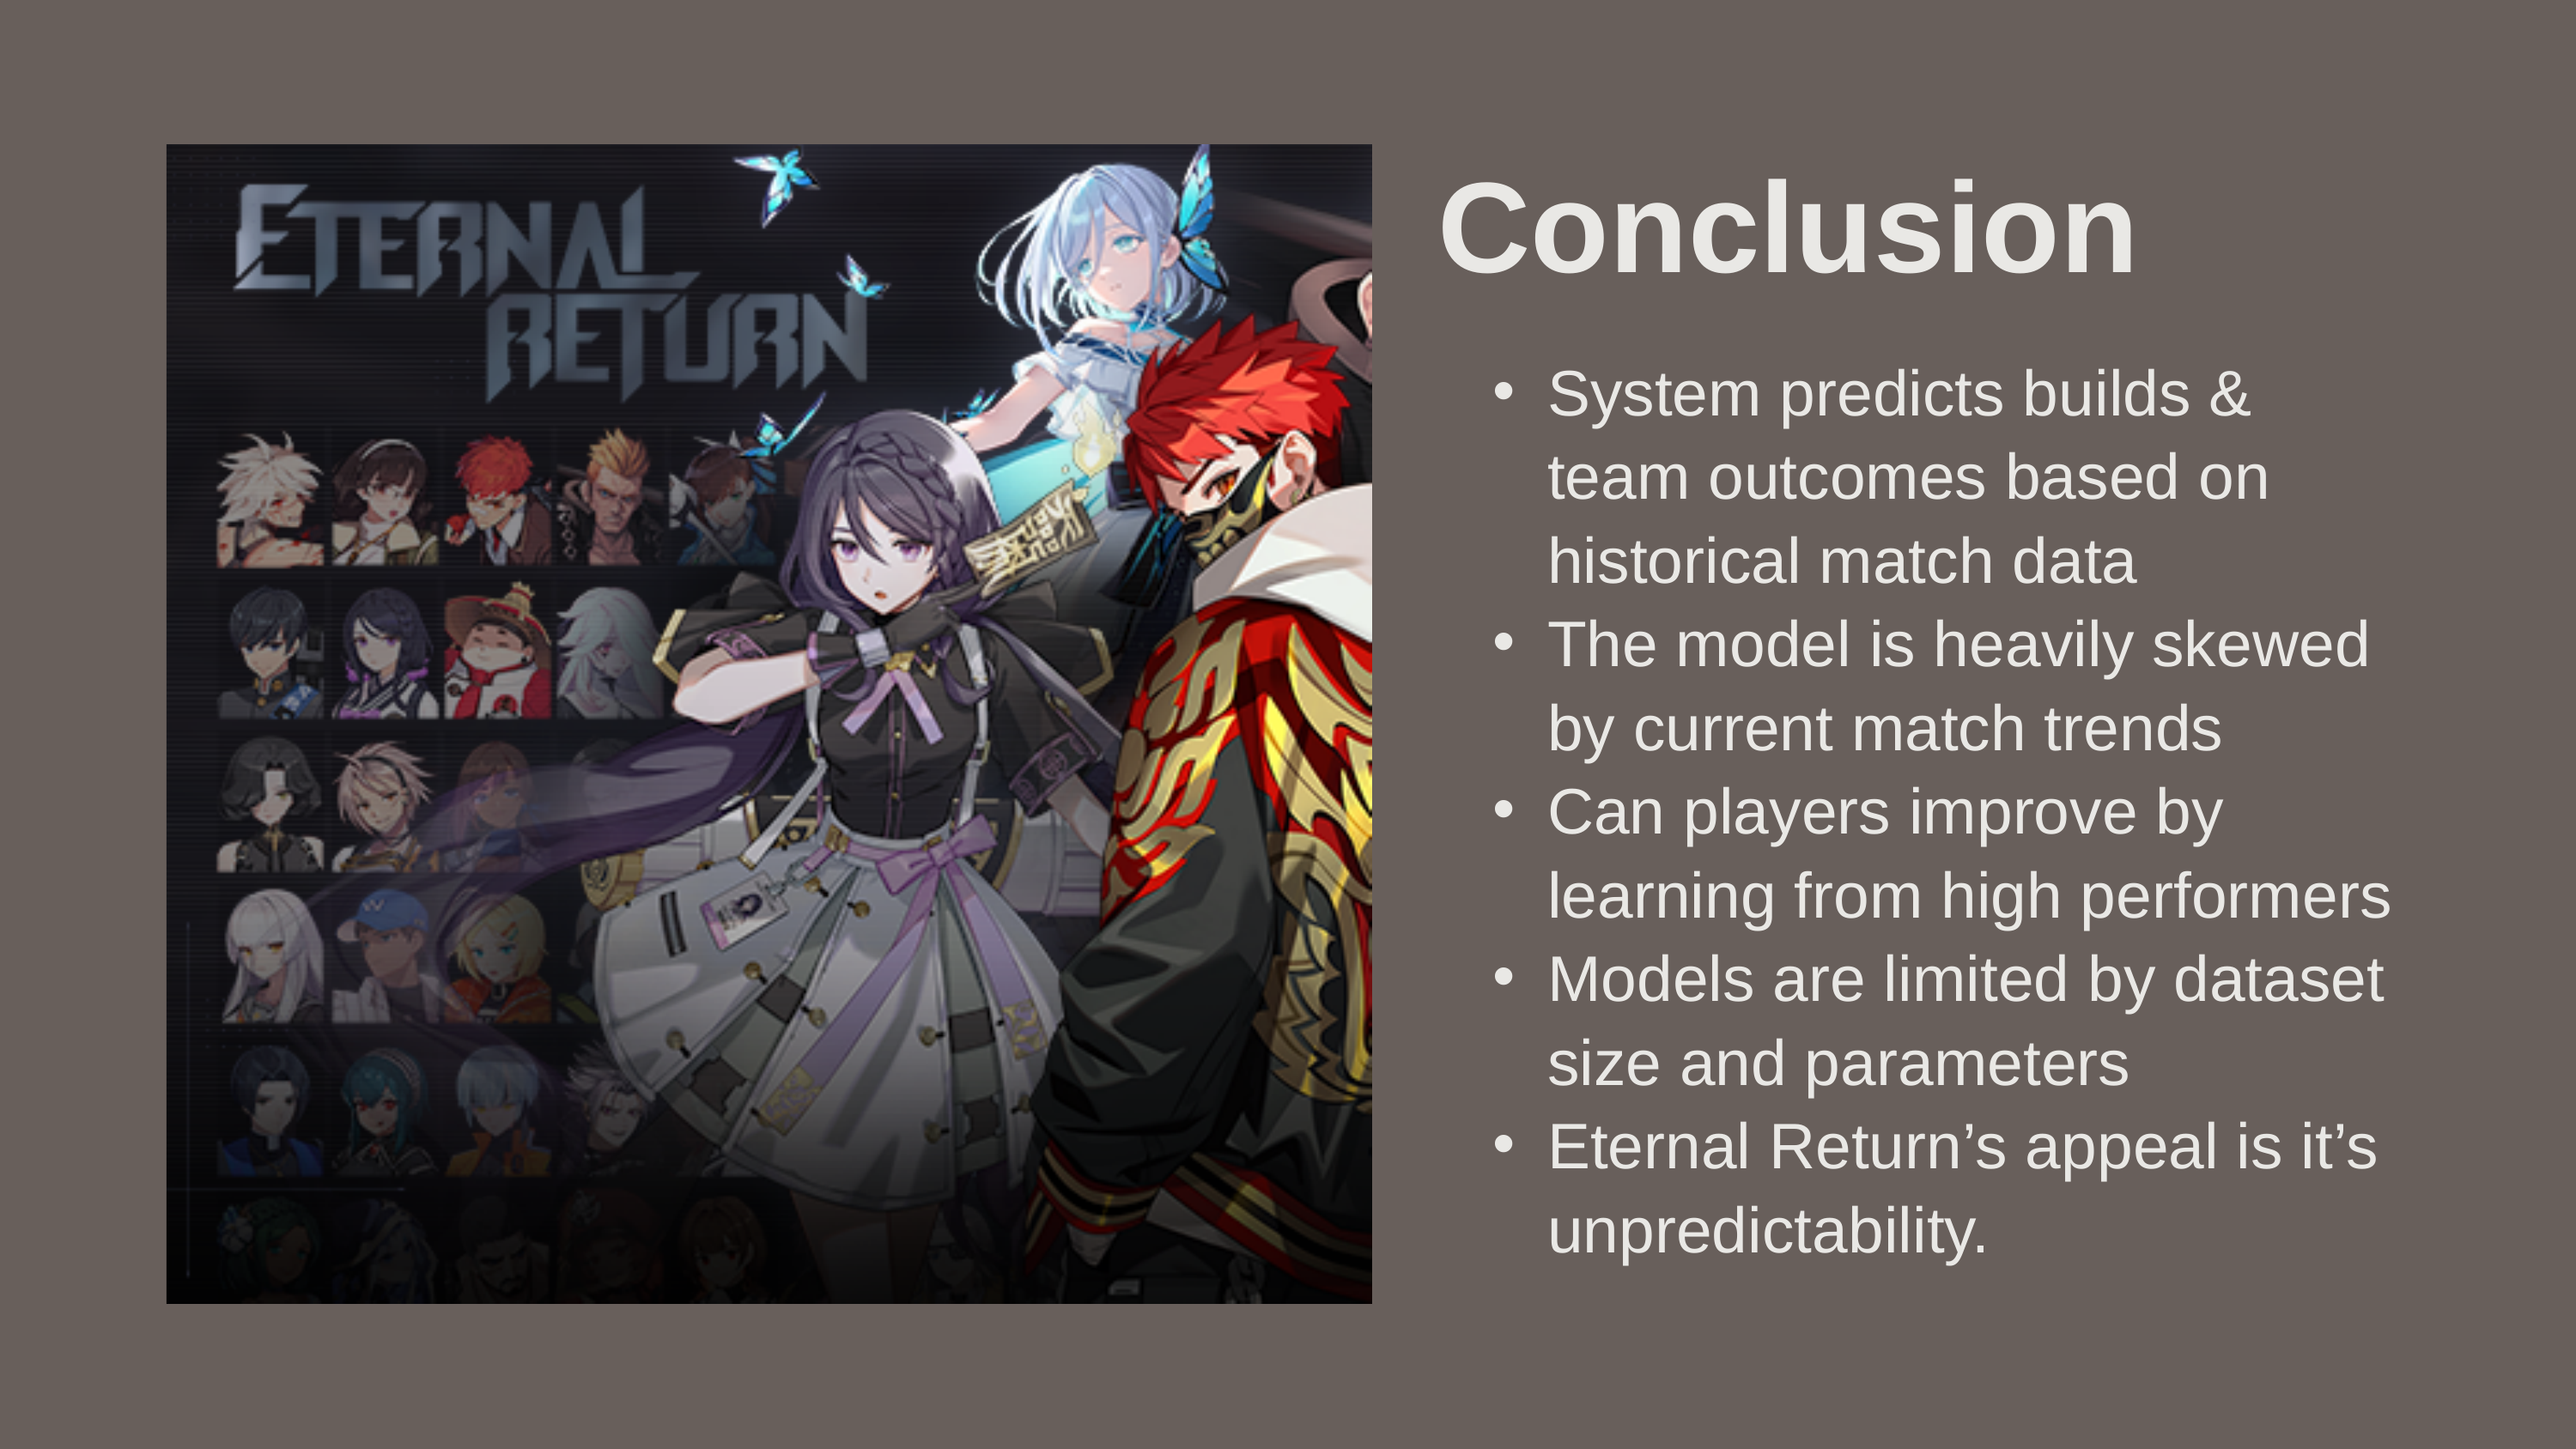

Conclusion
System predicts builds & team outcomes based on historical match data
The model is heavily skewed by current match trends
Can players improve by learning from high performers
Models are limited by dataset size and parameters
Eternal Return’s appeal is it’s unpredictability.